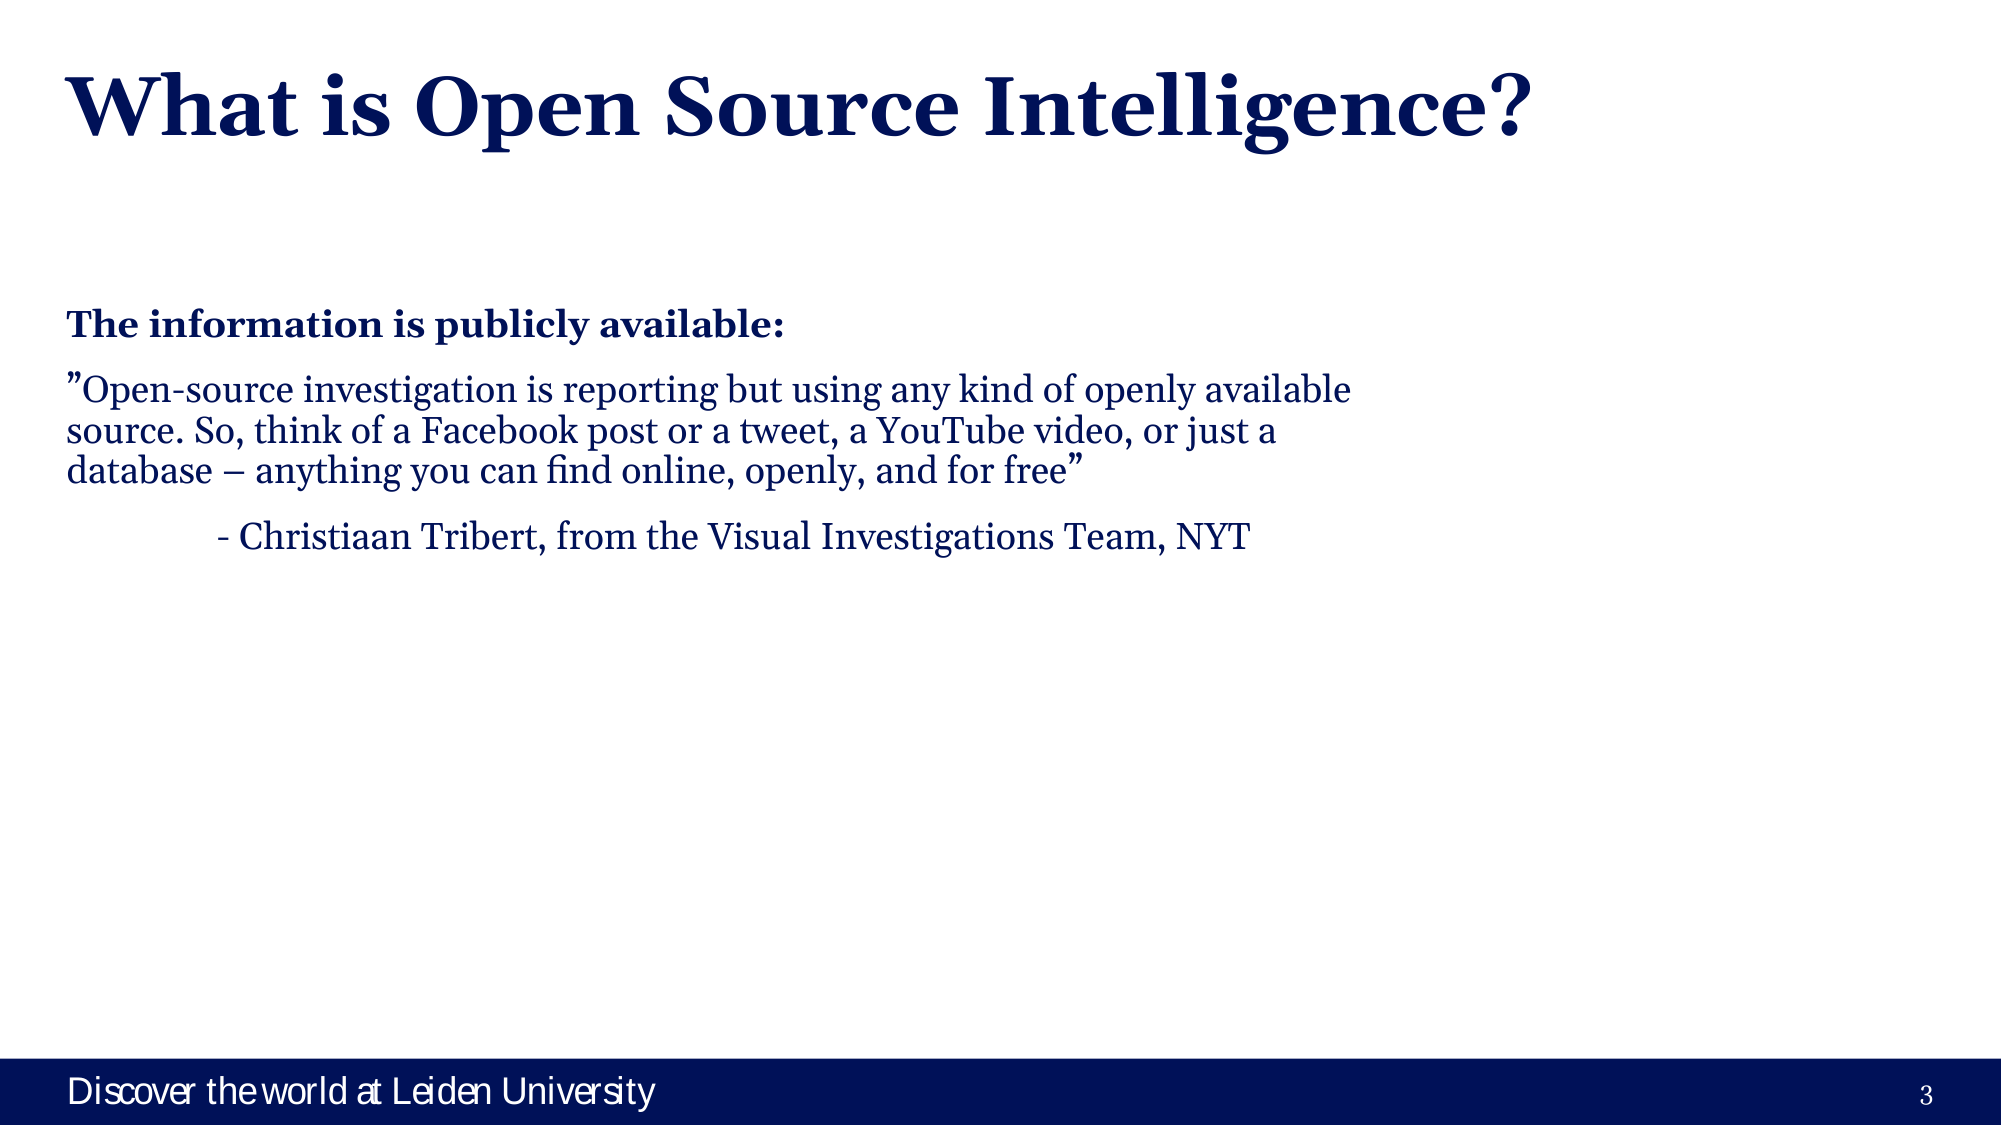

# What is Open Source Intelligence?
The information is publicly available:
”Open-source investigation is reporting but using any kind of openly available source. So, think of a Facebook post or a tweet, a YouTube video, or just a database – anything you can find online, openly, and for free”
	- Christiaan Tribert, from the Visual Investigations Team, NYT

3